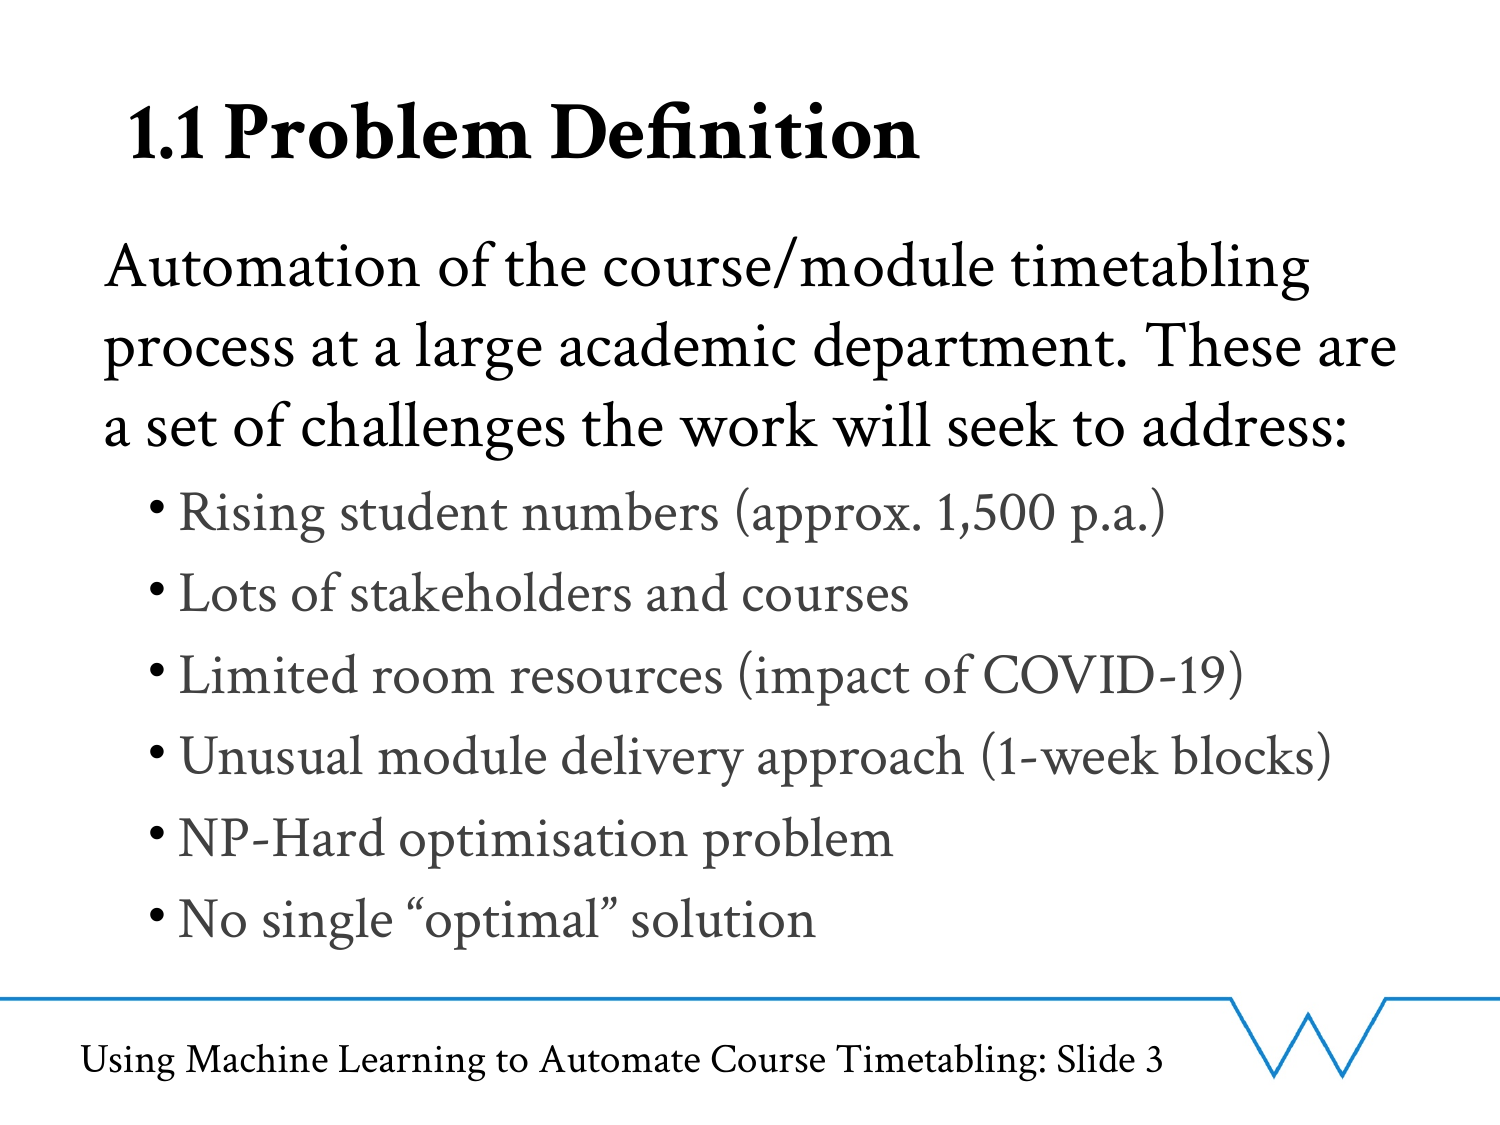

# 1.1 Problem Definition
Automation of the course/module timetabling process at a large academic department. These are a set of challenges the work will seek to address:
Rising student numbers (approx. 1,500 p.a.)
Lots of stakeholders and courses
Limited room resources (impact of COVID-19)
Unusual module delivery approach (1-week blocks)
NP-Hard optimisation problem
No single “optimal” solution
Using Machine Learning to Automate Course Timetabling: Slide 3